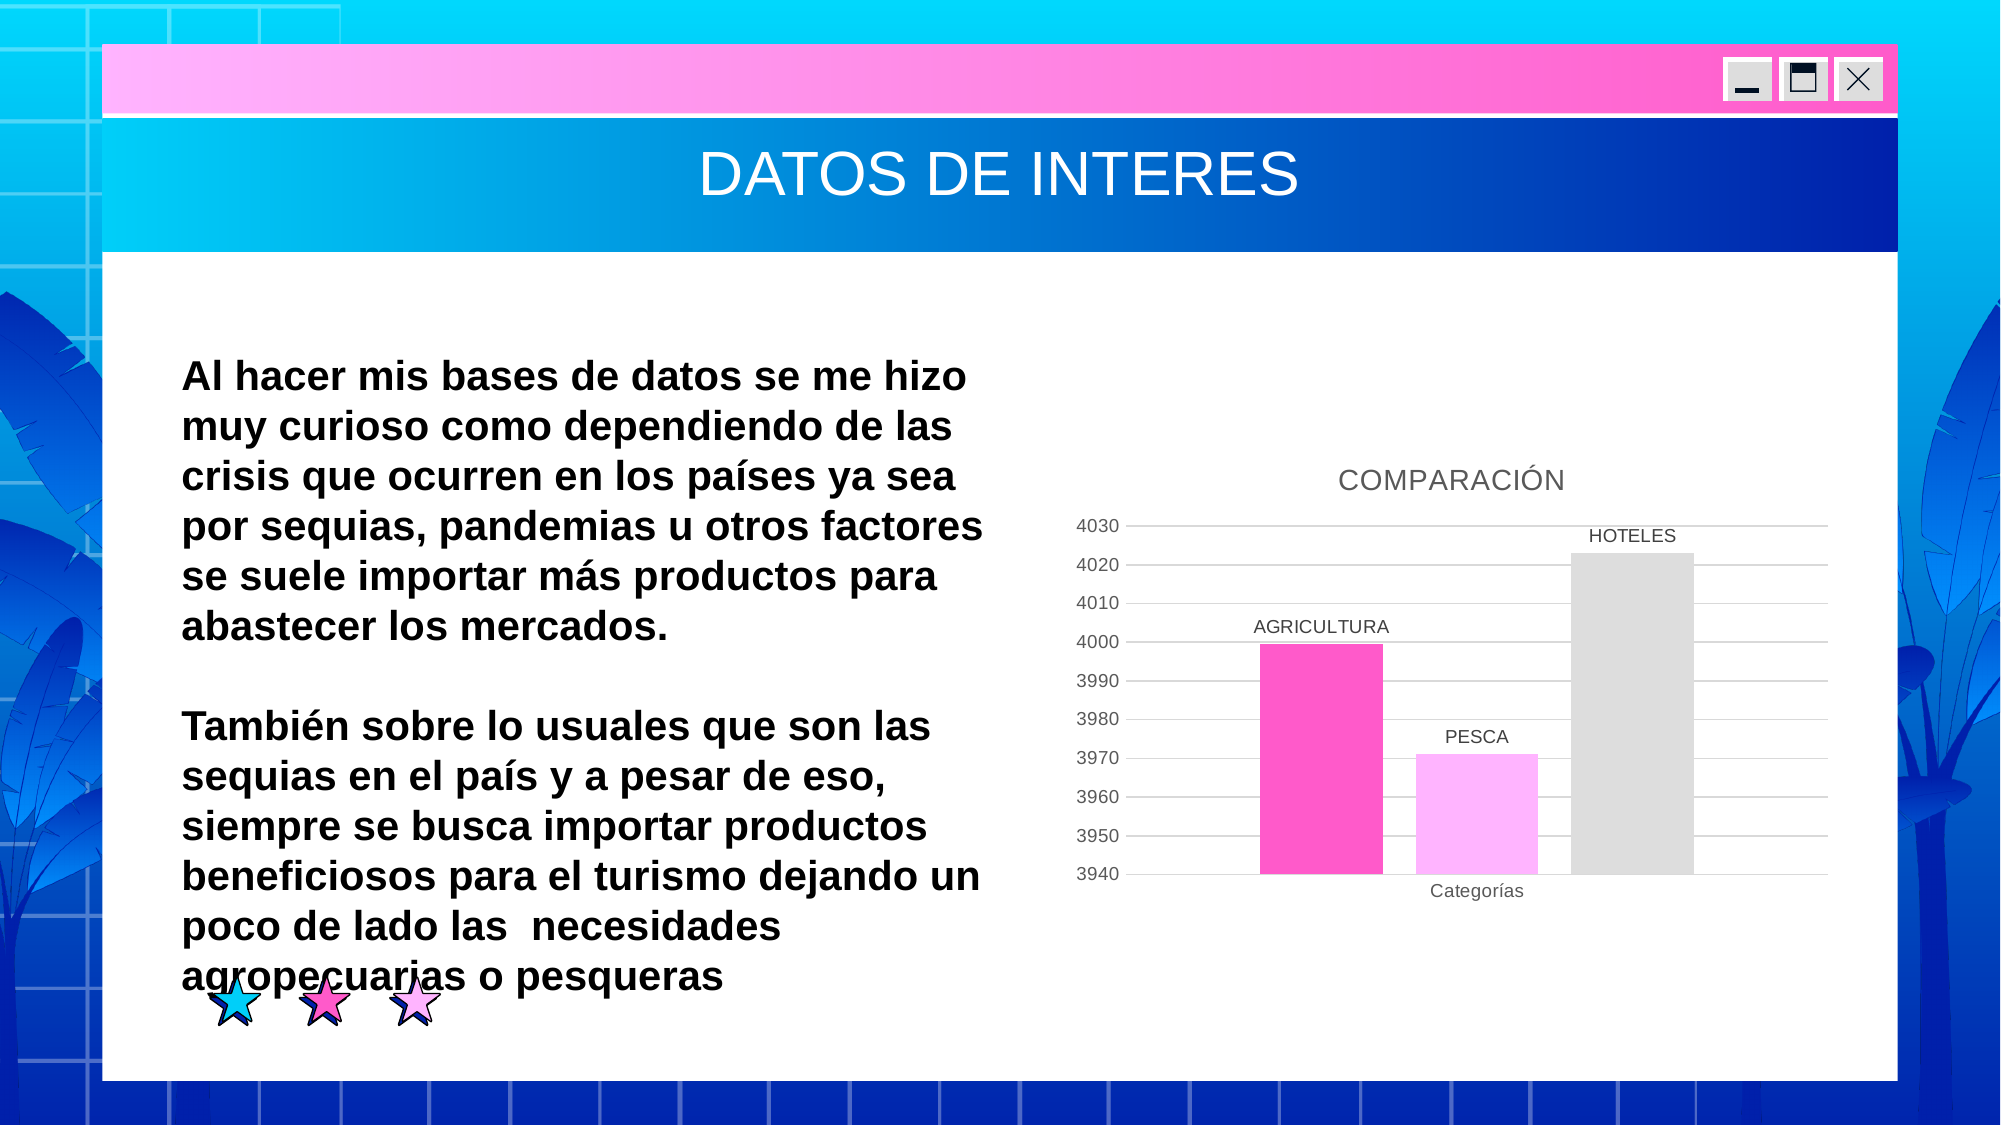

# DATOS DE INTERES
Al hacer mis bases de datos se me hizo muy curioso como dependiendo de las crisis que ocurren en los países ya sea por sequias, pandemias u otros factores se suele importar más productos para abastecer los mercados.

También sobre lo usuales que son las sequias en el país y a pesar de eso, siempre se busca importar productos beneficiosos para el turismo dejando un poco de lado las  necesidades agropecuarias o pesqueras

### Chart: COMPARACIÓN

| Category |  |  |  |
|---|---|---|---|
| Categorías | 3999.646131 | 3971.001935 | 4022.990491 |